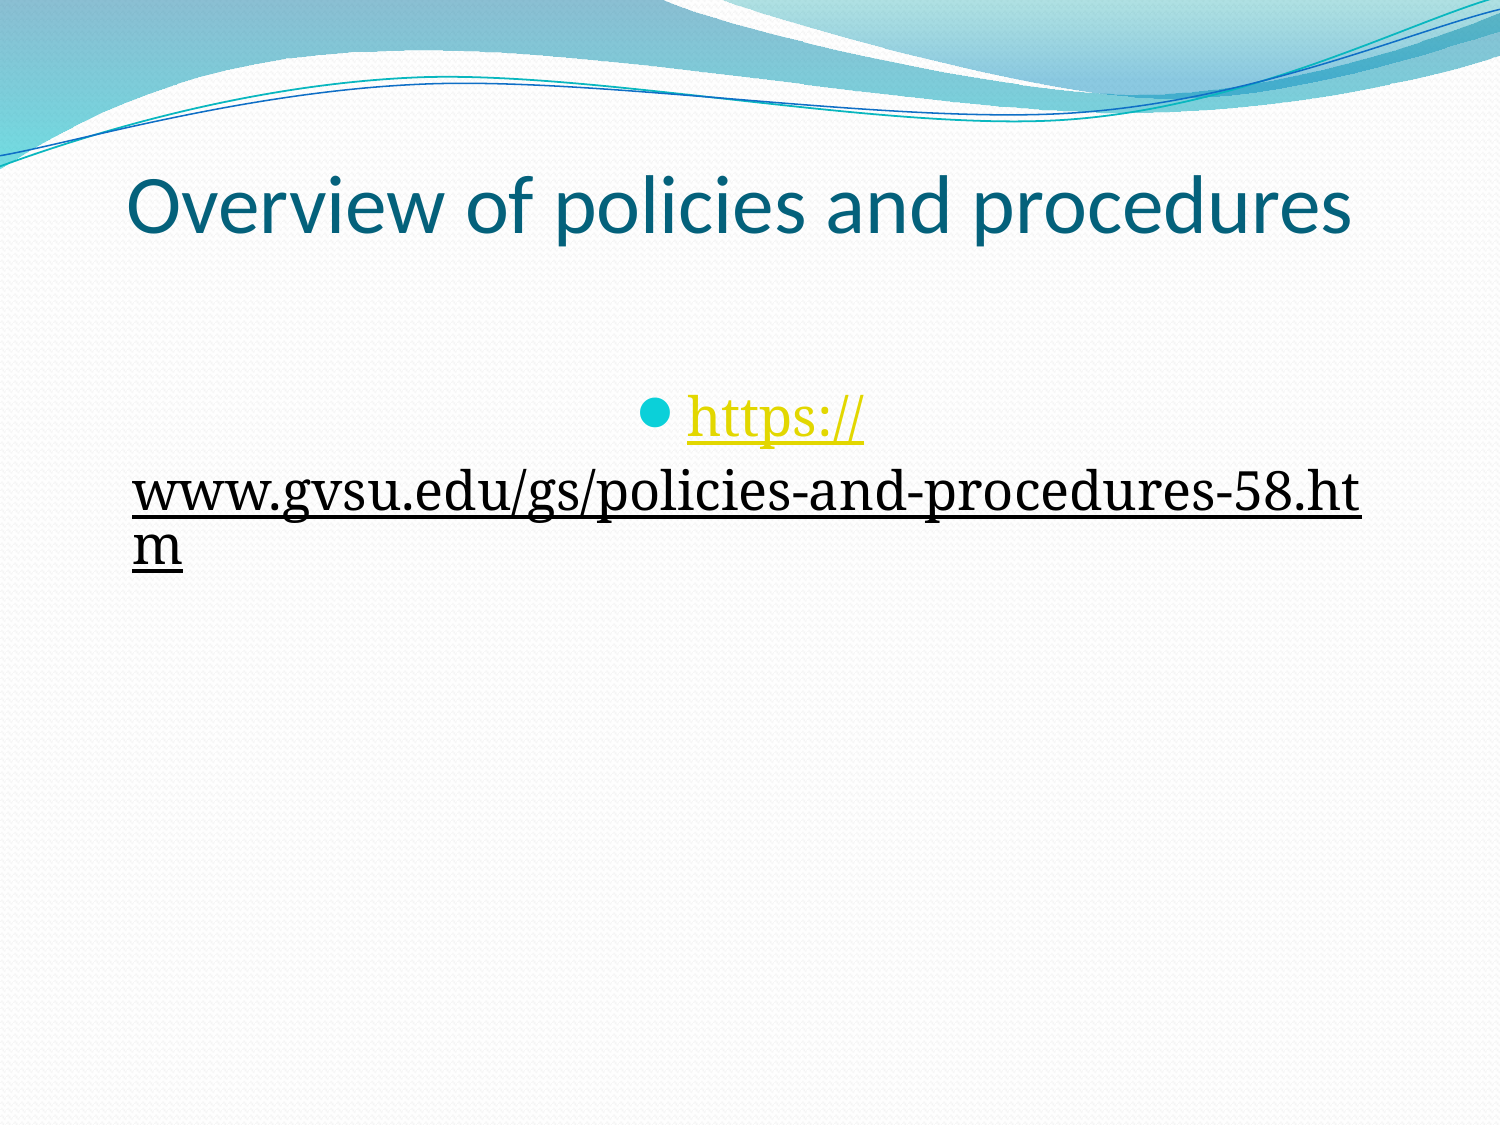

# Overview of policies and procedures
https://www.gvsu.edu/gs/policies-and-procedures-58.htm